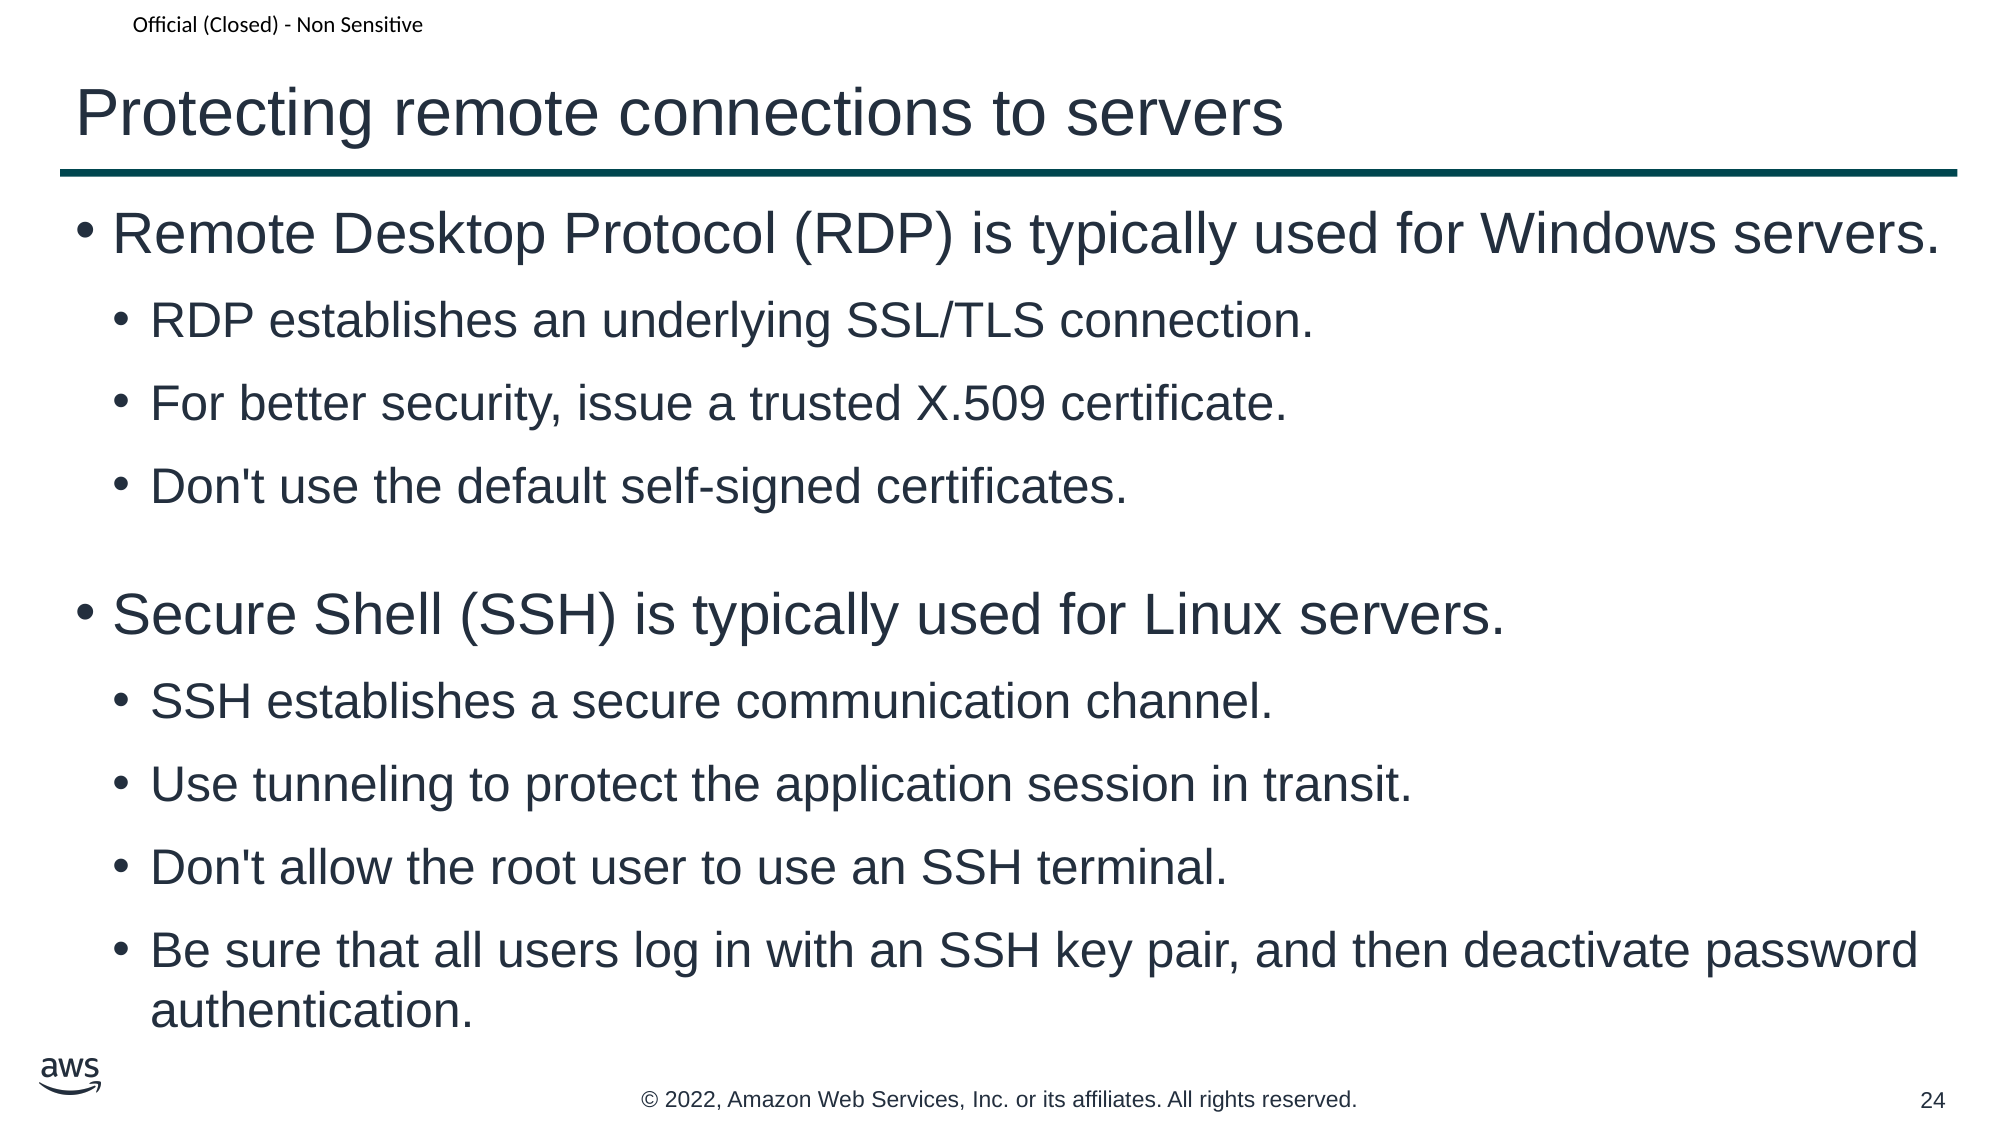

# Protecting remote connections to servers
Remote Desktop Protocol (RDP) is typically used for Windows servers.
RDP establishes an underlying SSL/TLS connection.
For better security, issue a trusted X.509 certificate.
Don't use the default self-signed certificates.
Secure Shell (SSH) is typically used for Linux servers.
SSH establishes a secure communication channel.
Use tunneling to protect the application session in transit.
Don't allow the root user to use an SSH terminal.
Be sure that all users log in with an SSH key pair, and then deactivate password authentication.
24